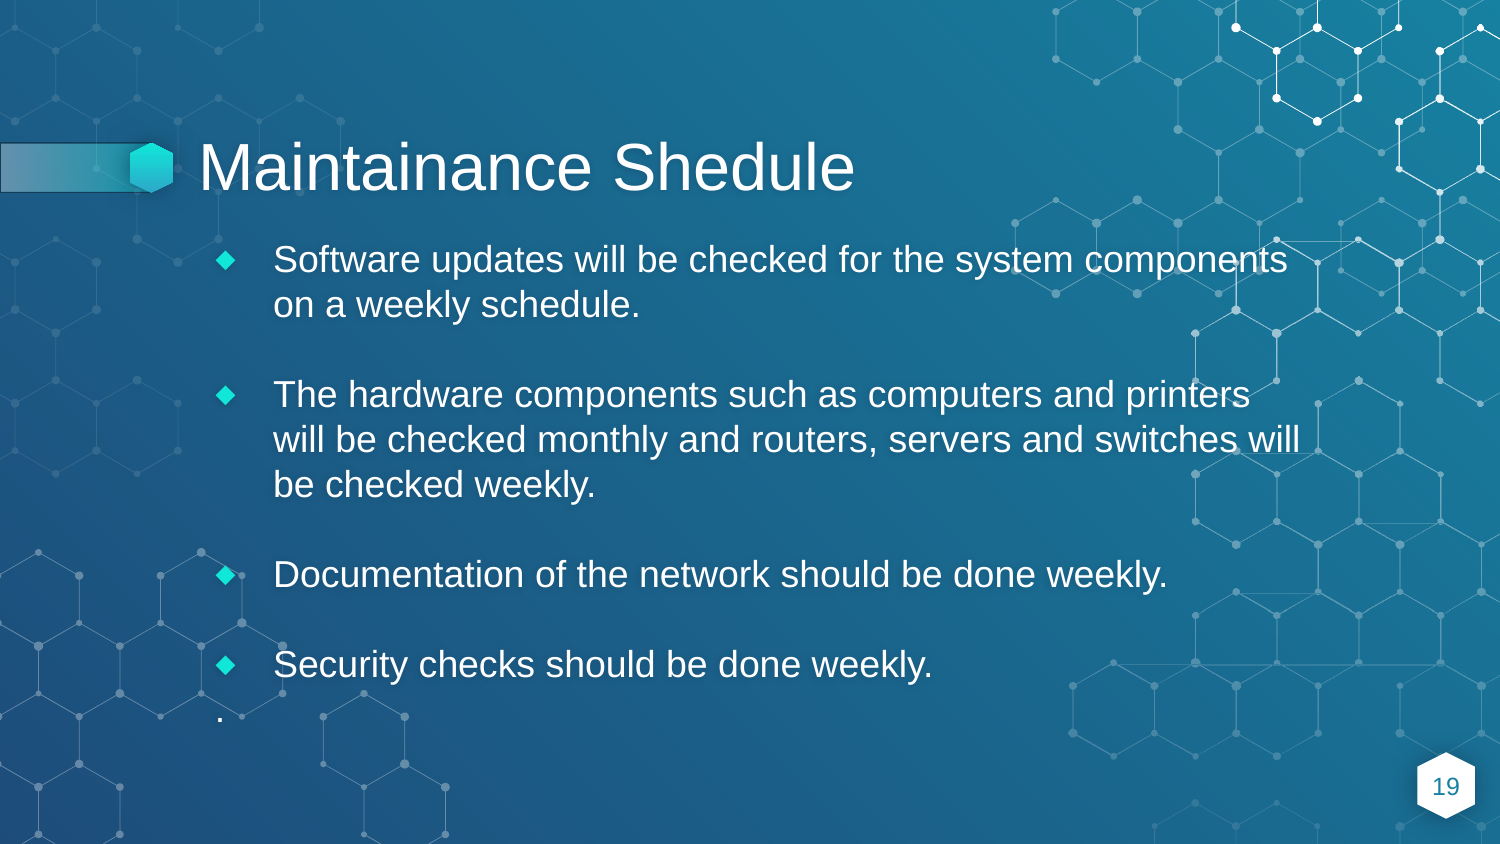

# Maintainance Shedule
Software updates will be checked for the system components on a weekly schedule.

The hardware components such as computers and printers will be checked monthly and routers, servers and switches will be checked weekly.

Documentation of the network should be done weekly.

Security checks should be done weekly.
.

19